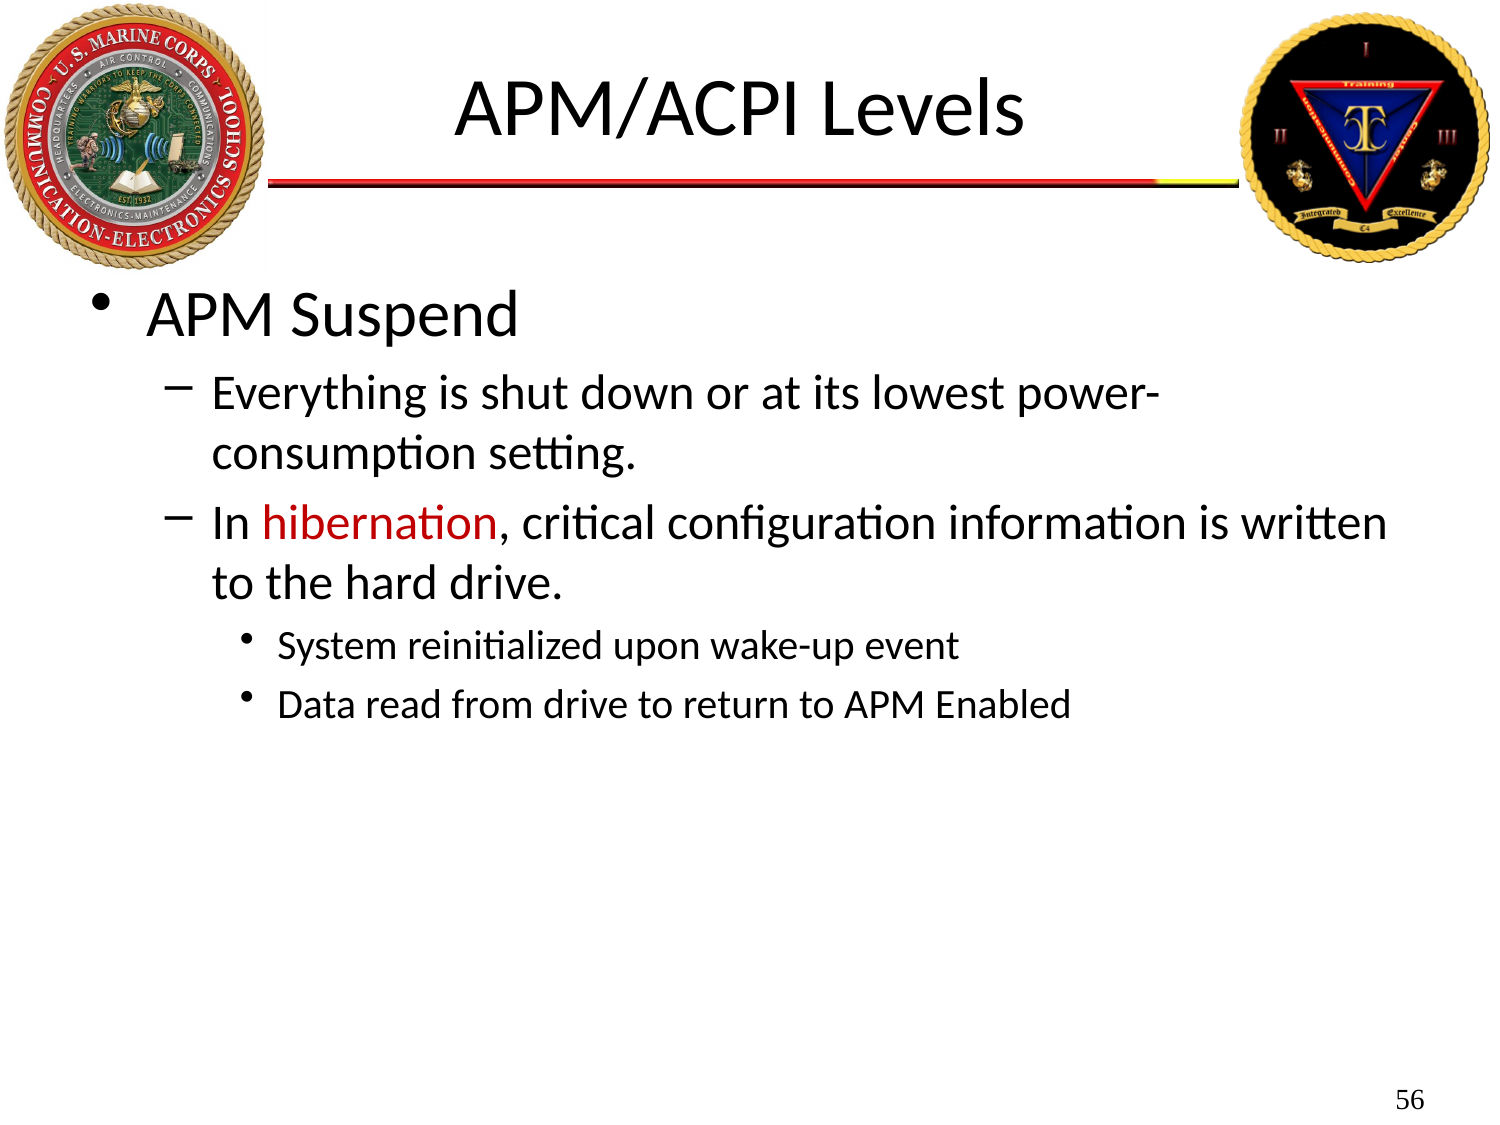

# APM/ACPI Levels
APM Suspend
Everything is shut down or at its lowest power-consumption setting.
In hibernation, critical configuration information is written to the hard drive.
System reinitialized upon wake-up event
Data read from drive to return to APM Enabled